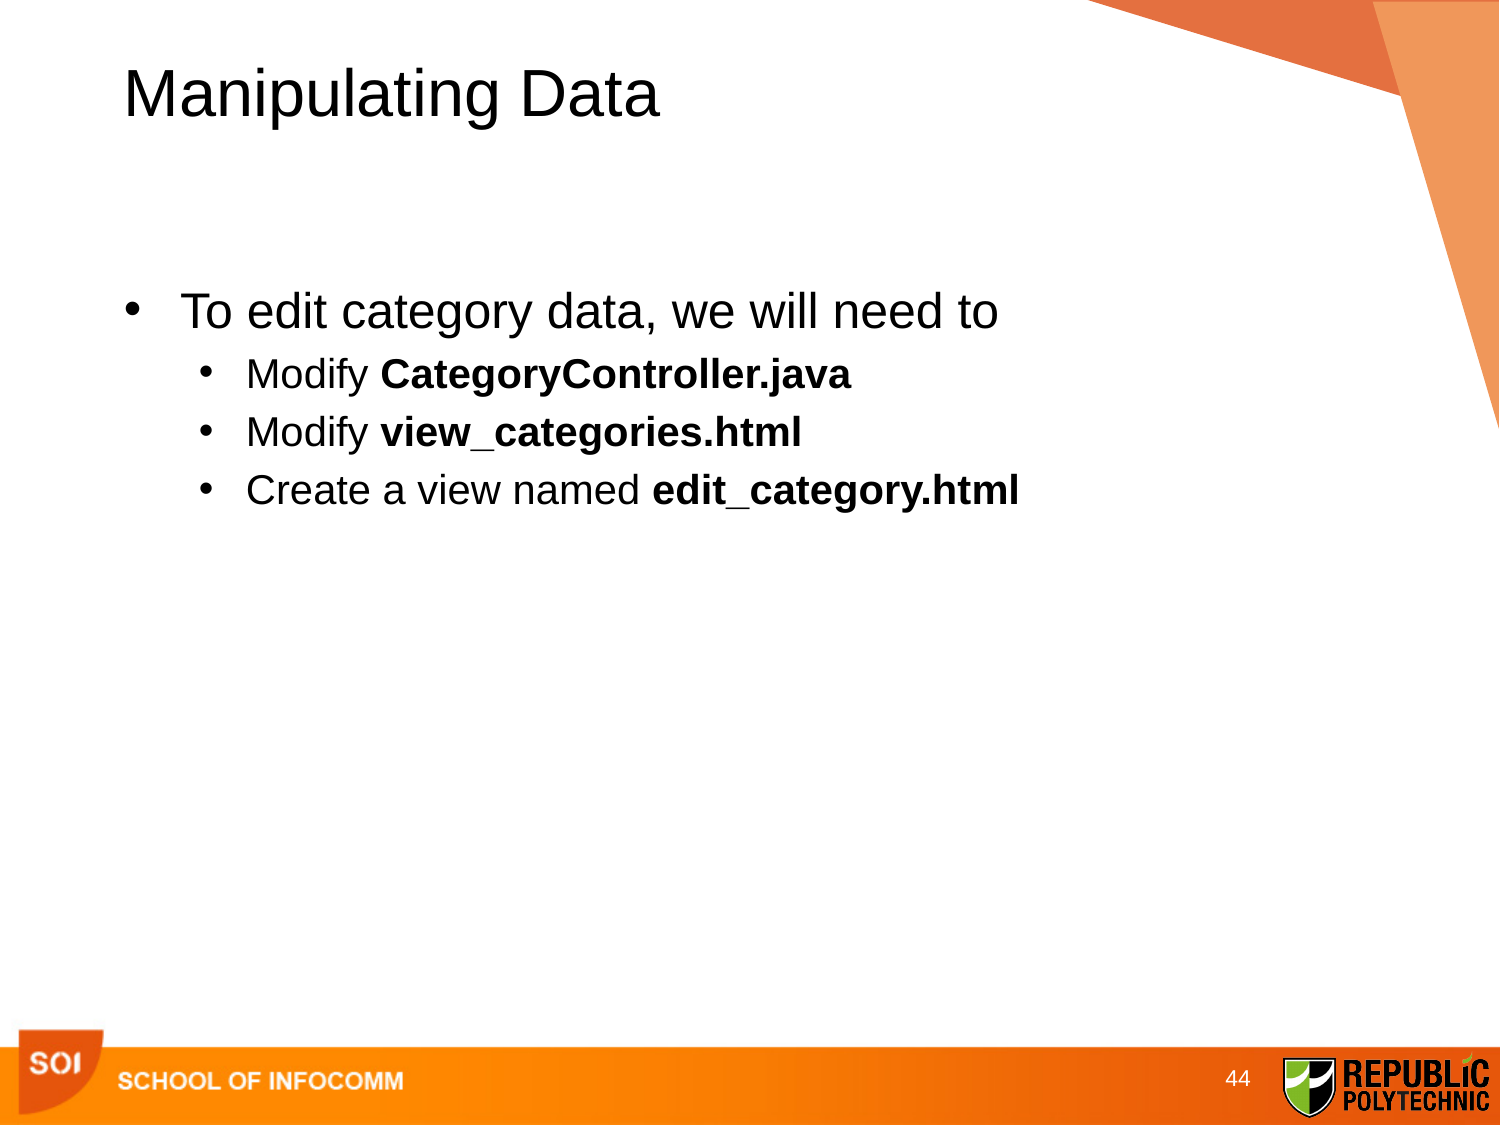

# Manipulating Data
To edit category data, we will need to
Modify CategoryController.java
Modify view_categories.html
Create a view named edit_category.html
44